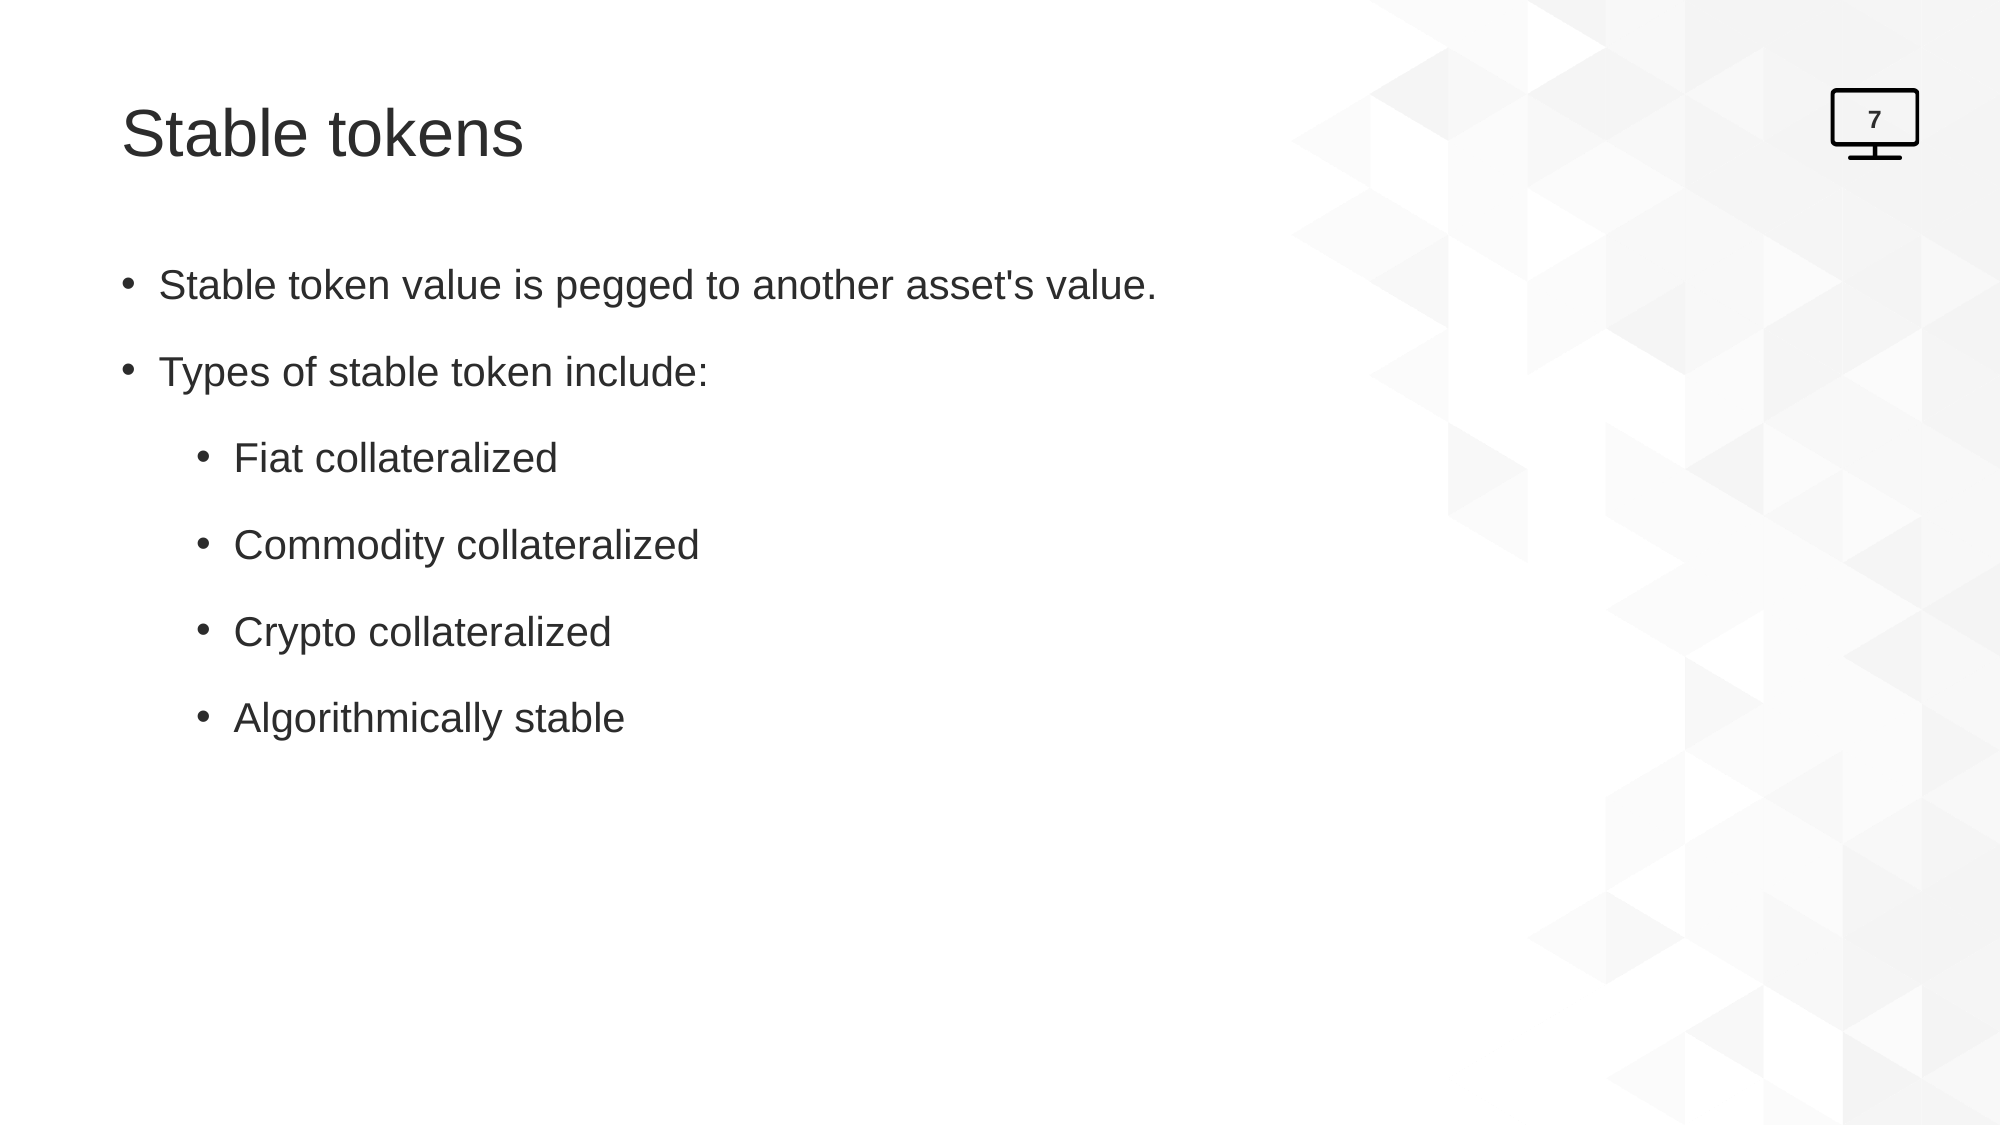

# Stable tokens
7
Stable token value is pegged to another asset's value.
Types of stable token include:
Fiat collateralized
Commodity collateralized
Crypto collateralized
Algorithmically stable